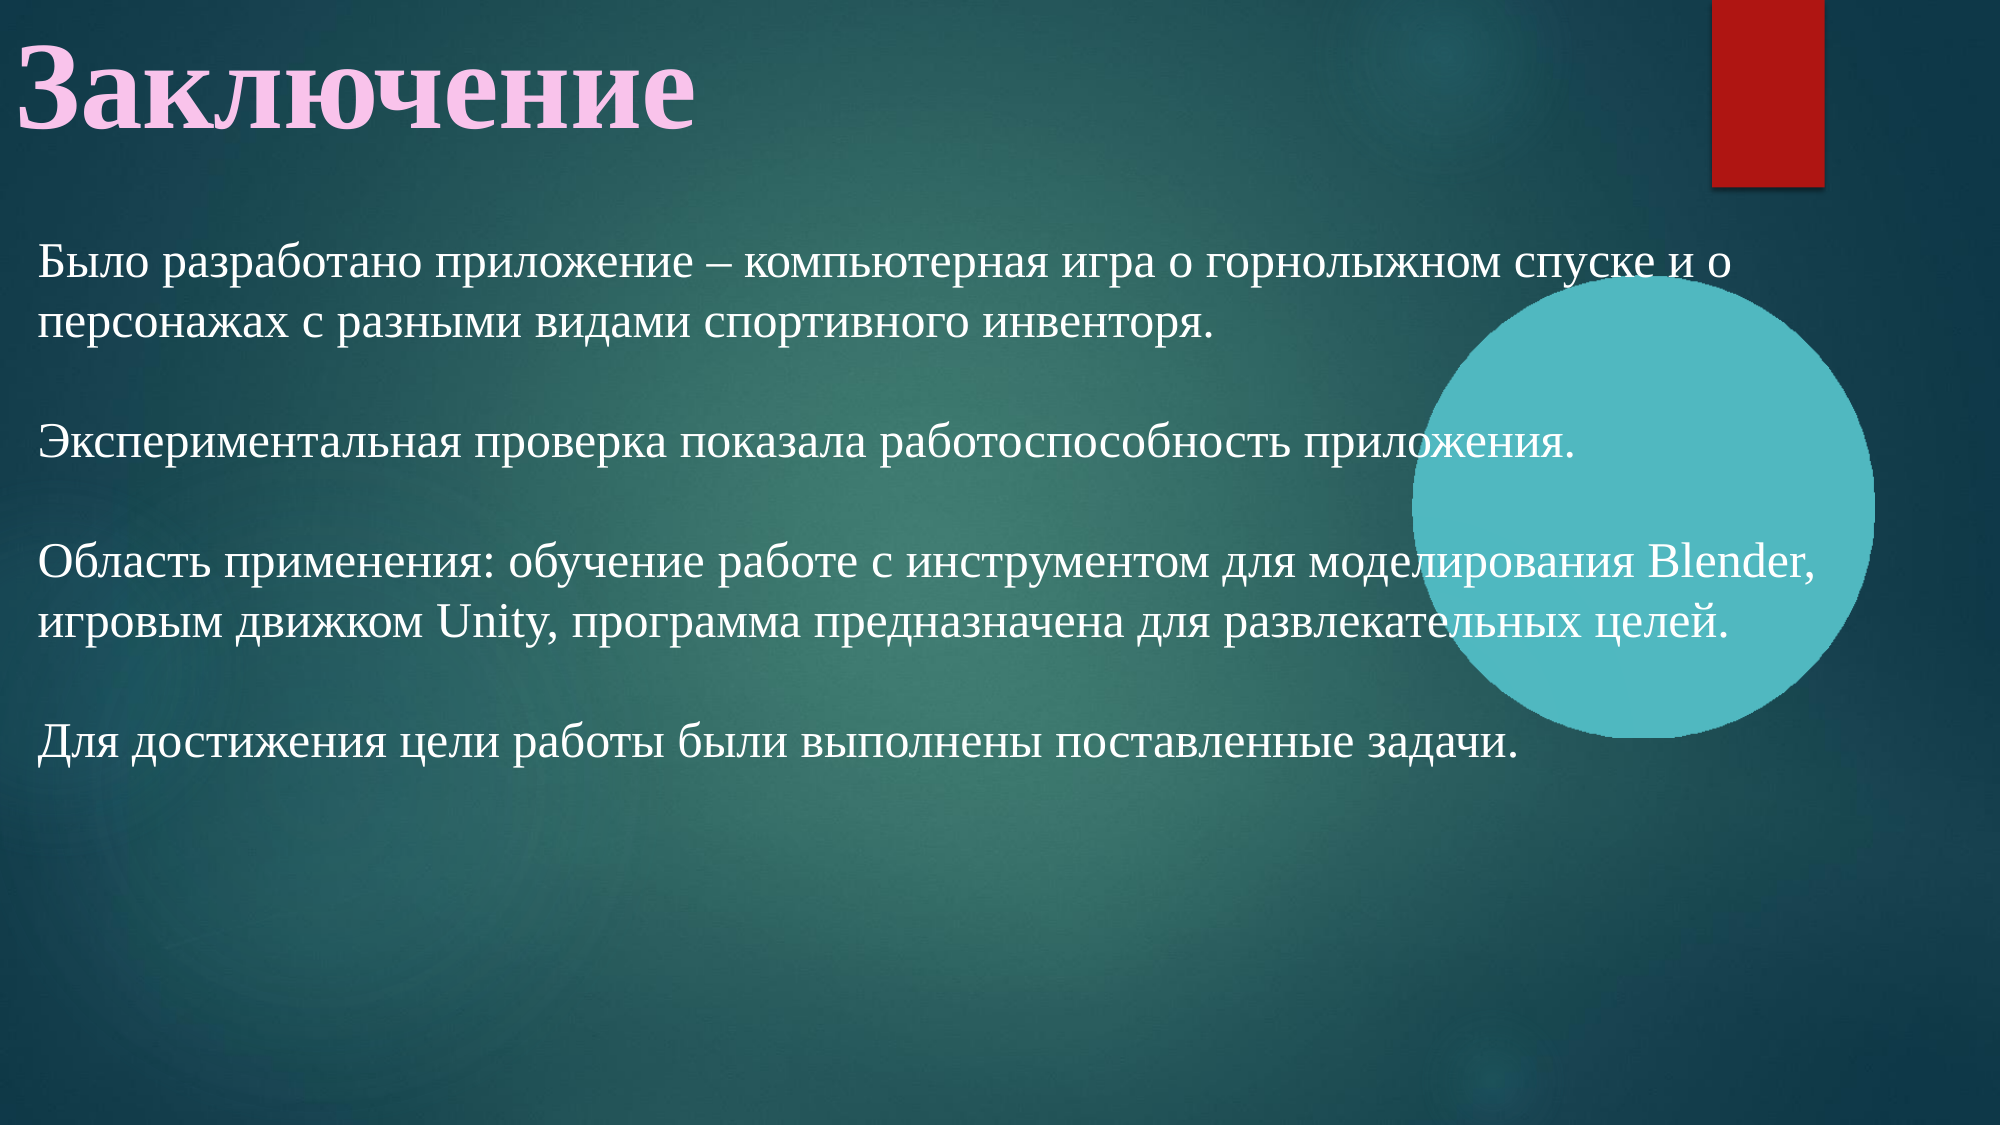

# Заключение
Было разработано приложение – компьютерная игра о горнолыжном спуске и о персонажах с разными видами спортивного инвенторя.

Экспериментальная проверка показала работоспособность приложения.

Область применения: обучение работе с инструментом для моделирования Blender, игровым движком Unity, программа предназначена для развлекательных целей.

Для достижения цели работы были выполнены поставленные задачи.